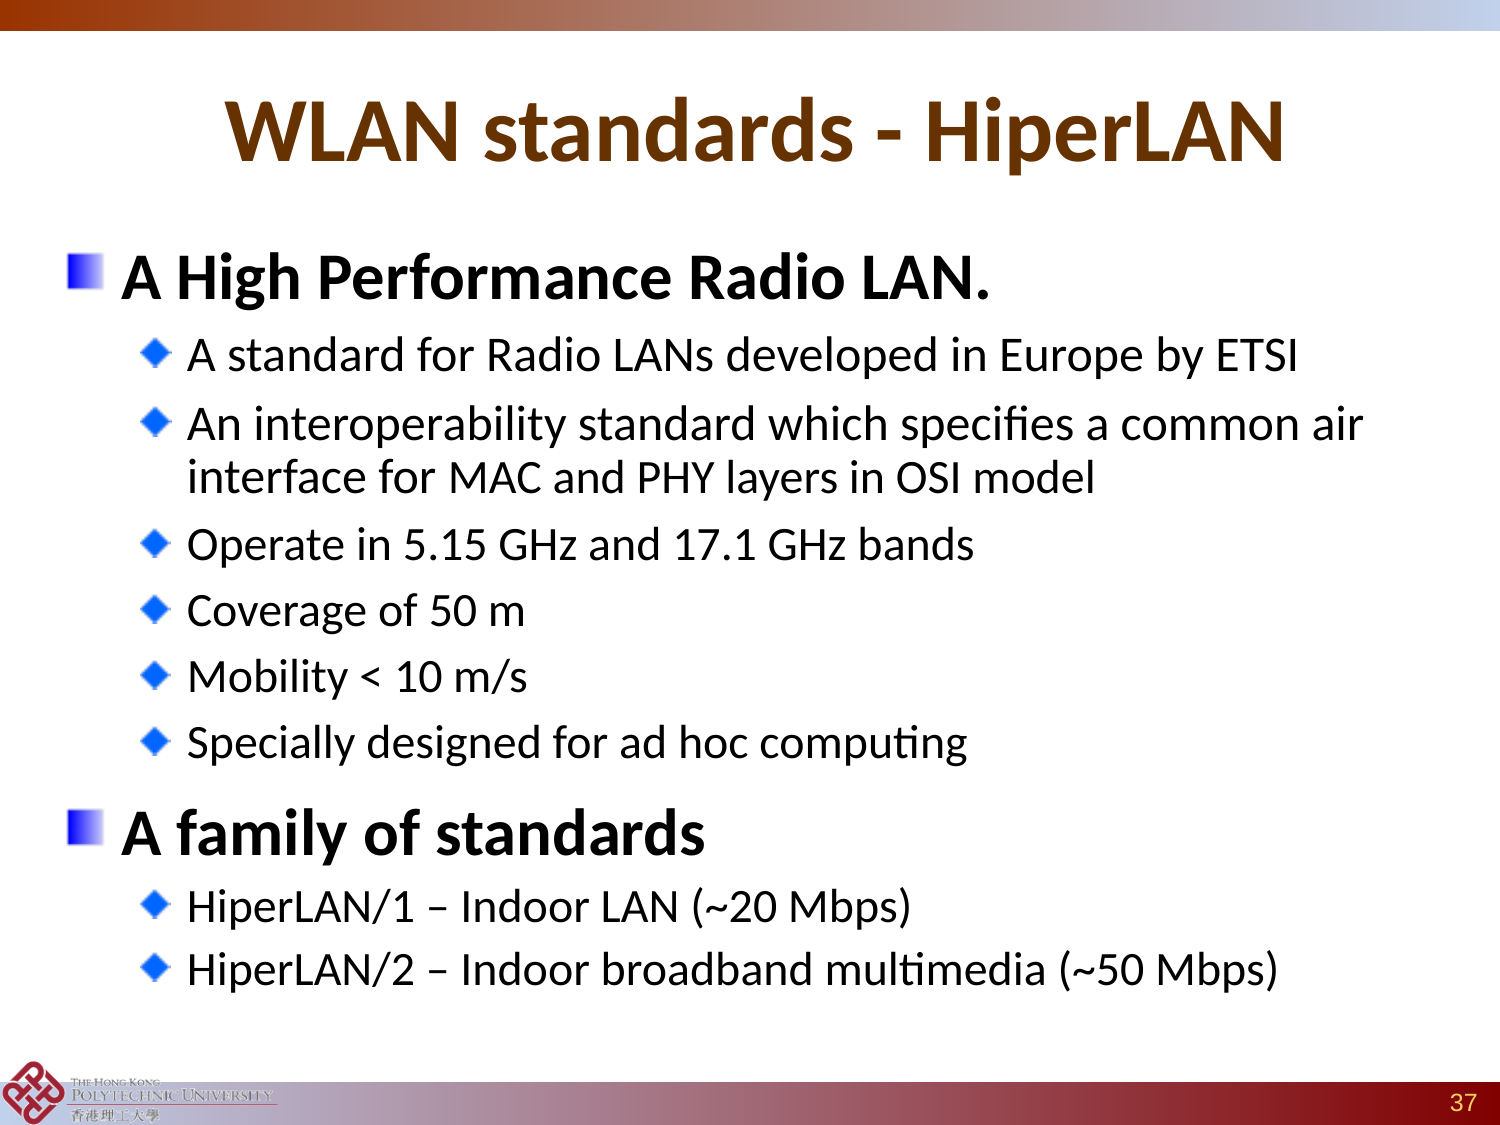

# WLAN standards - HiperLAN
A High Performance Radio LAN.
A standard for Radio LANs developed in Europe by ETSI
An interoperability standard which specifies a common air interface for MAC and PHY layers in OSI model
Operate in 5.15 GHz and 17.1 GHz bands
Coverage of 50 m
Mobility < 10 m/s
Specially designed for ad hoc computing
A family of standards
HiperLAN/1 – Indoor LAN (~20 Mbps)
HiperLAN/2 – Indoor broadband multimedia (~50 Mbps)